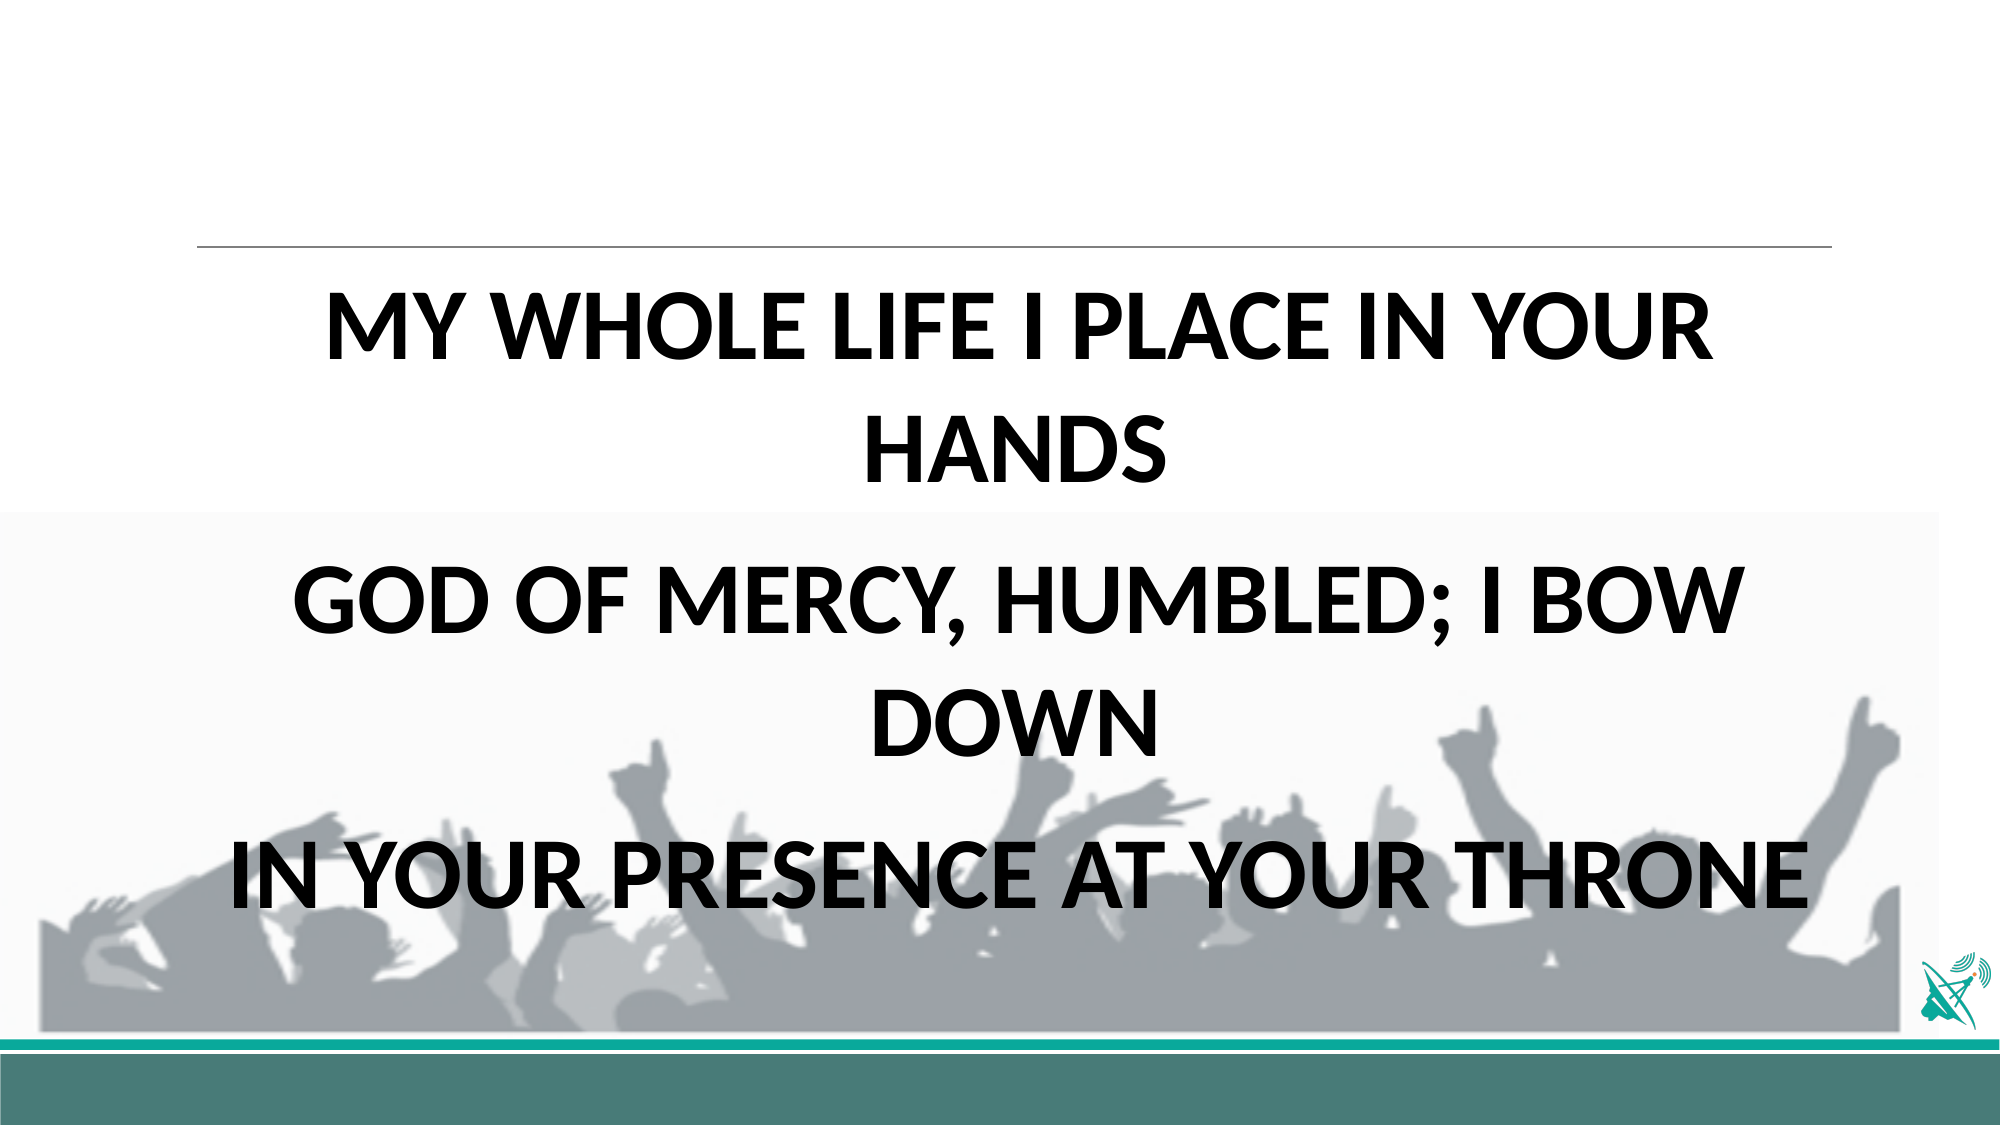

MY WHOLE LIFE I PLACE IN YOUR HANDS
GOD OF MERCY, HUMBLED; I BOW DOWN
IN YOUR PRESENCE AT YOUR THRONE